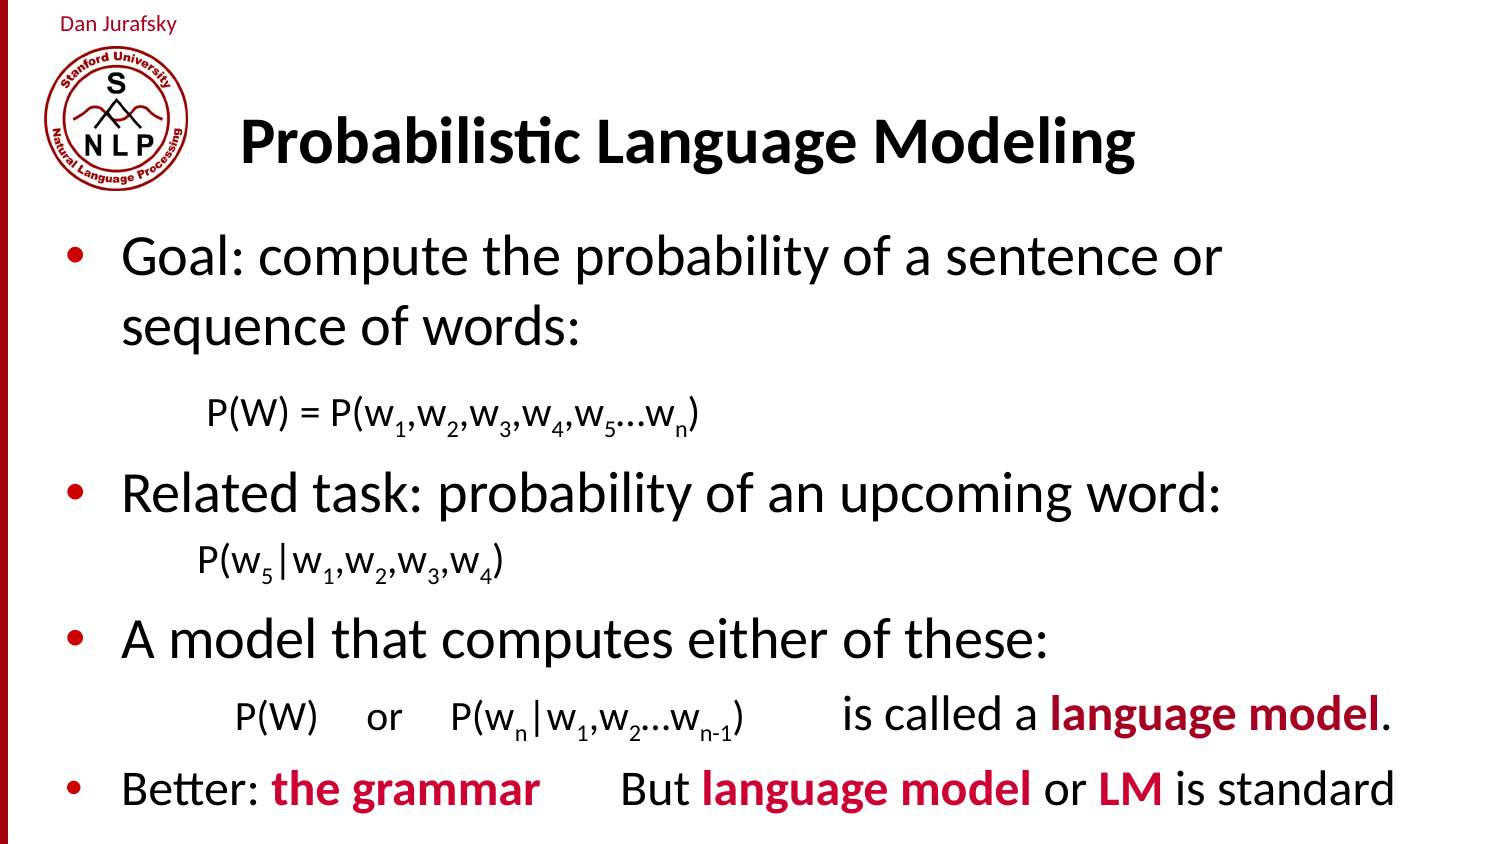

# Probabilistic Language Modeling
Goal: compute the probability of a sentence or sequence of words:
     P(W) = P(w1,w2,w3,w4,w5…wn)
Related task: probability of an upcoming word:
      P(w5|w1,w2,w3,w4)
A model that computes either of these:
          P(W)     or     P(wn|w1,w2…wn-1)          is called a language model.
Better: the grammar       But language model or LM is standard